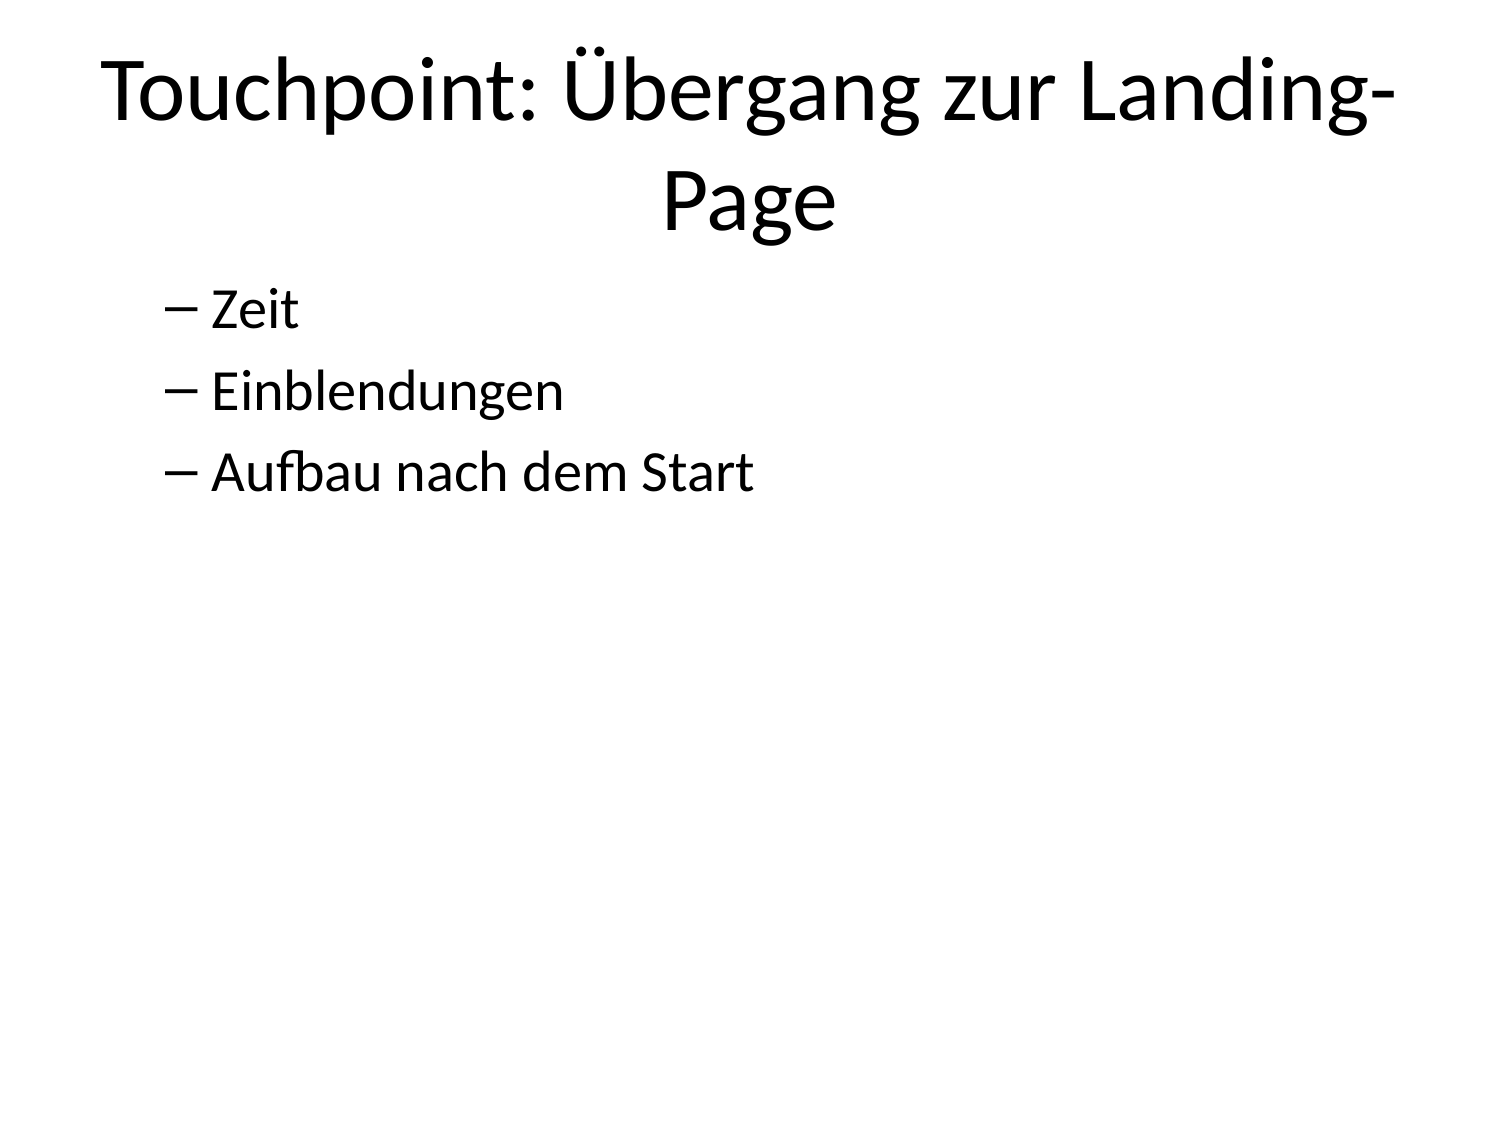

# Touchpoint: Übergang zur Landing-Page
Zeit
Einblendungen
Aufbau nach dem Start